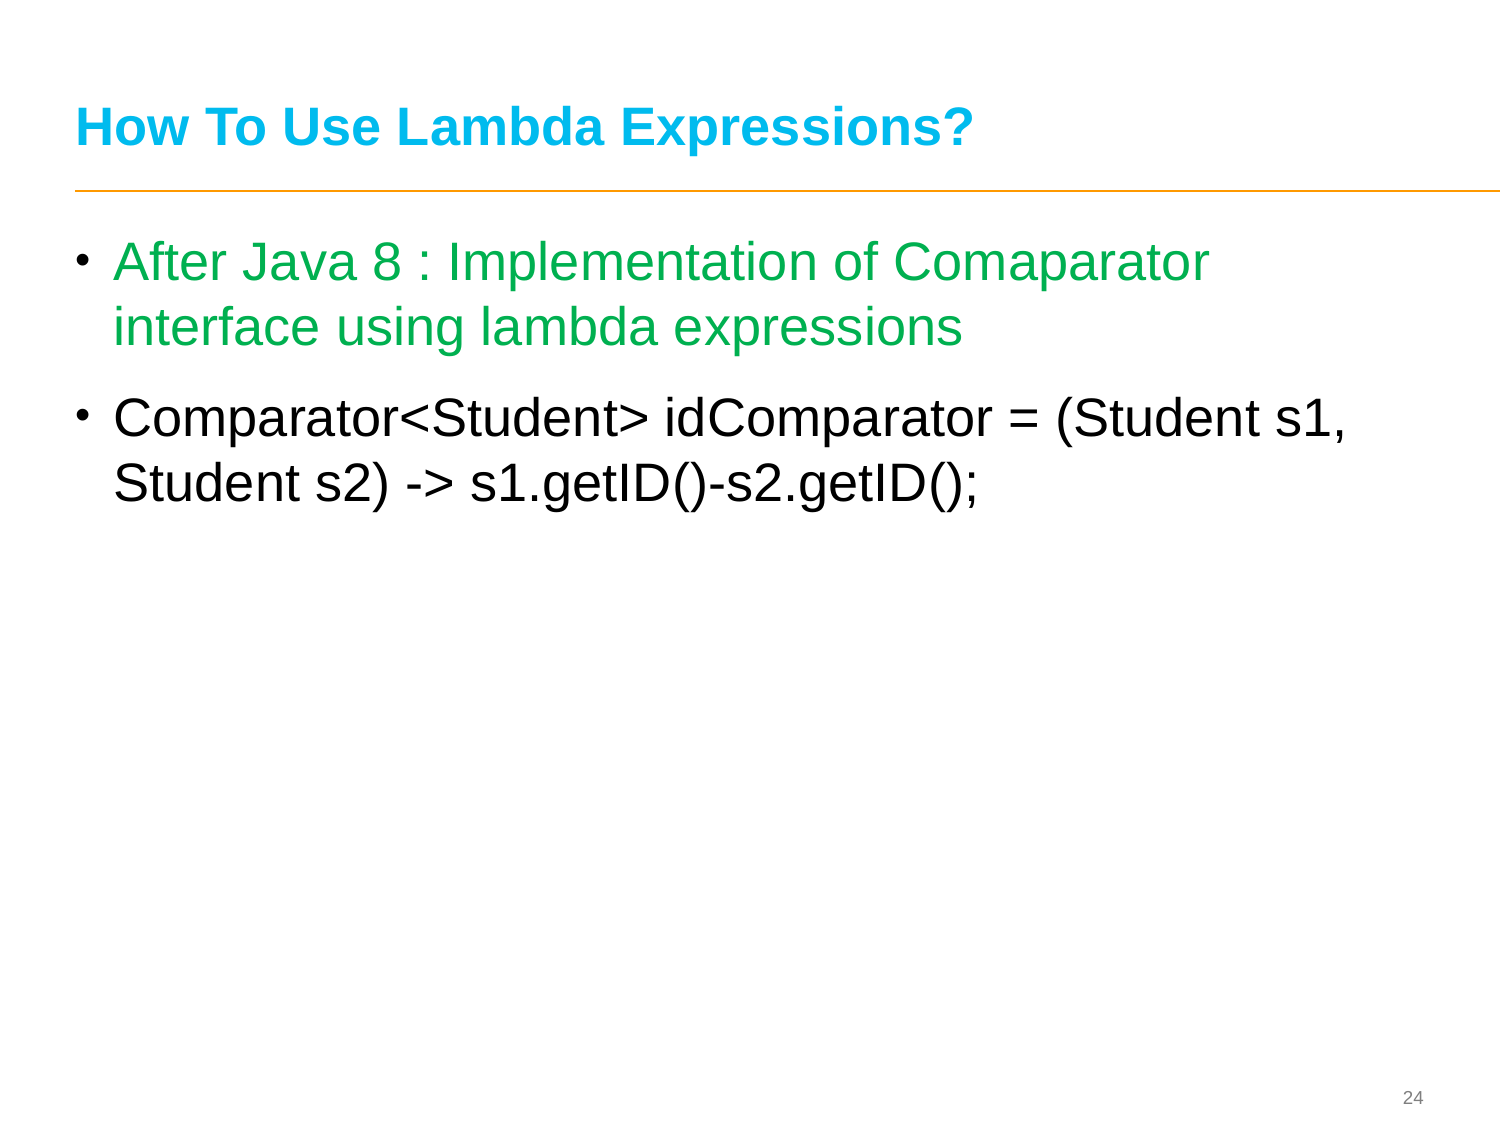

# How To Use Lambda Expressions?
After Java 8 : Implementation of Comaparator interface using lambda expressions
Comparator<Student> idComparator = (Student s1, Student s2) -> s1.getID()-s2.getID();